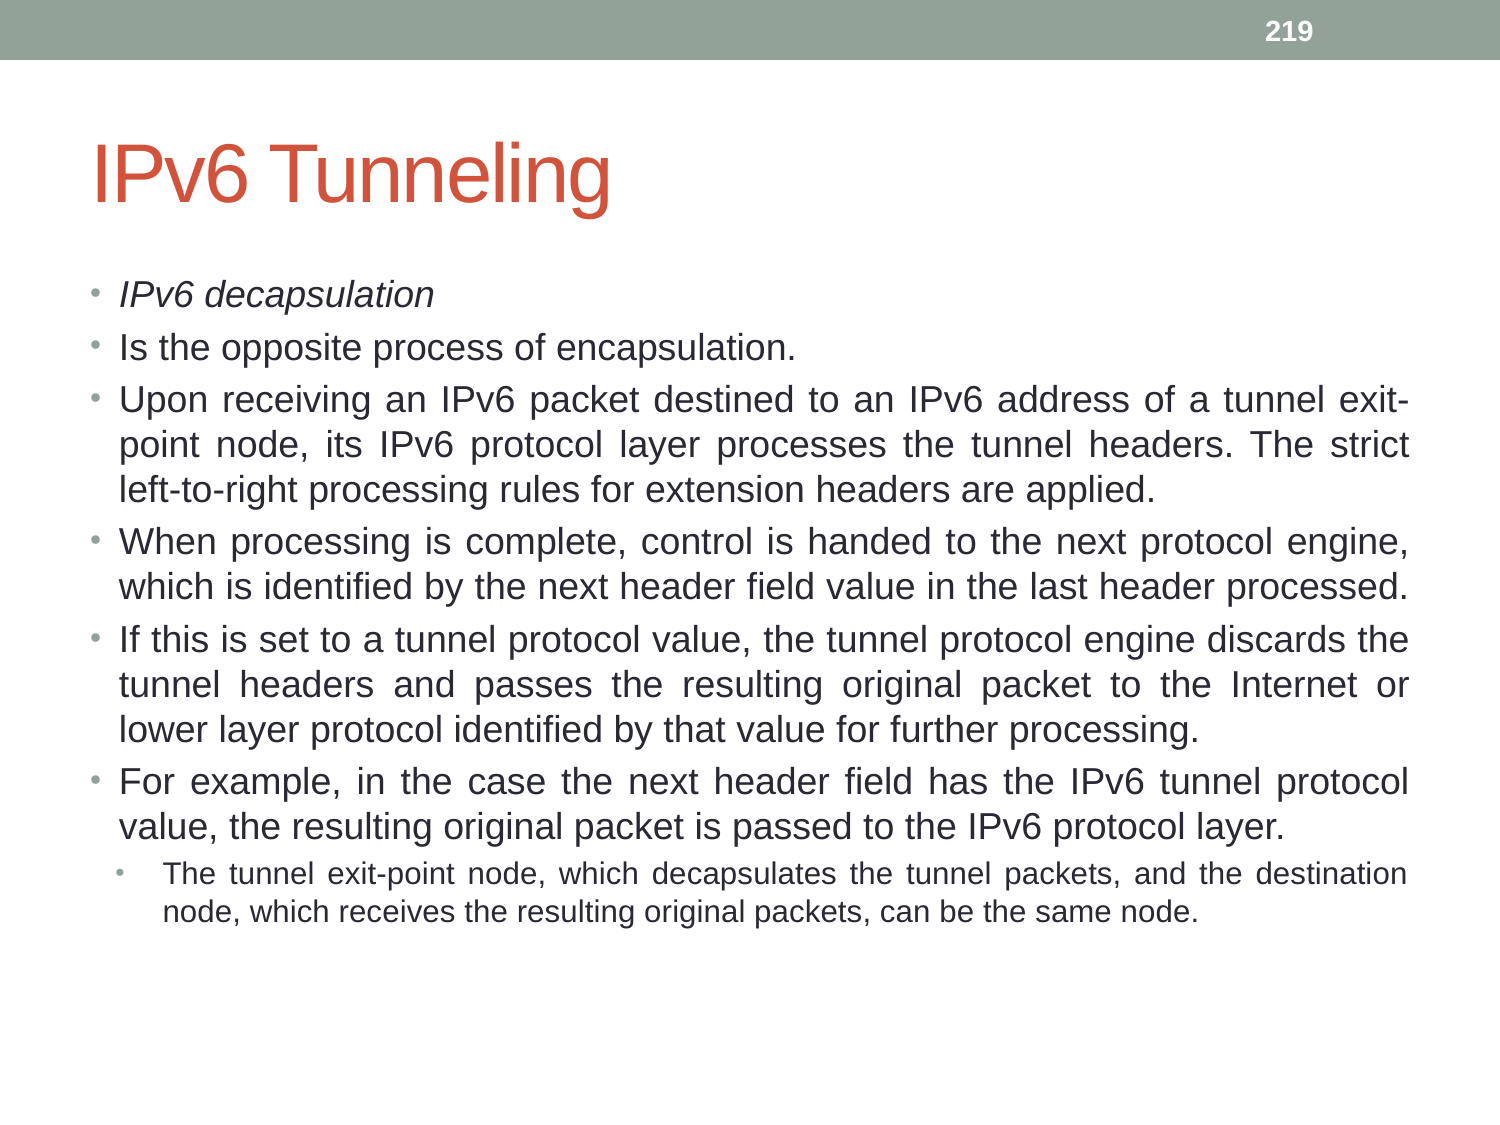

219
# IPv6 Tunneling
IPv6 decapsulation
Is the opposite process of encapsulation.
Upon receiving an IPv6 packet destined to an IPv6 address of a tunnel exit-point node, its IPv6 protocol layer processes the tunnel headers. The strict left-to-right processing rules for extension headers are applied.
When processing is complete, control is handed to the next protocol engine, which is identified by the next header field value in the last header processed.
If this is set to a tunnel protocol value, the tunnel protocol engine discards the tunnel headers and passes the resulting original packet to the Internet or lower layer protocol identified by that value for further processing.
For example, in the case the next header field has the IPv6 tunnel protocol value, the resulting original packet is passed to the IPv6 protocol layer.
The tunnel exit-point node, which decapsulates the tunnel packets, and the destination node, which receives the resulting original packets, can be the same node.